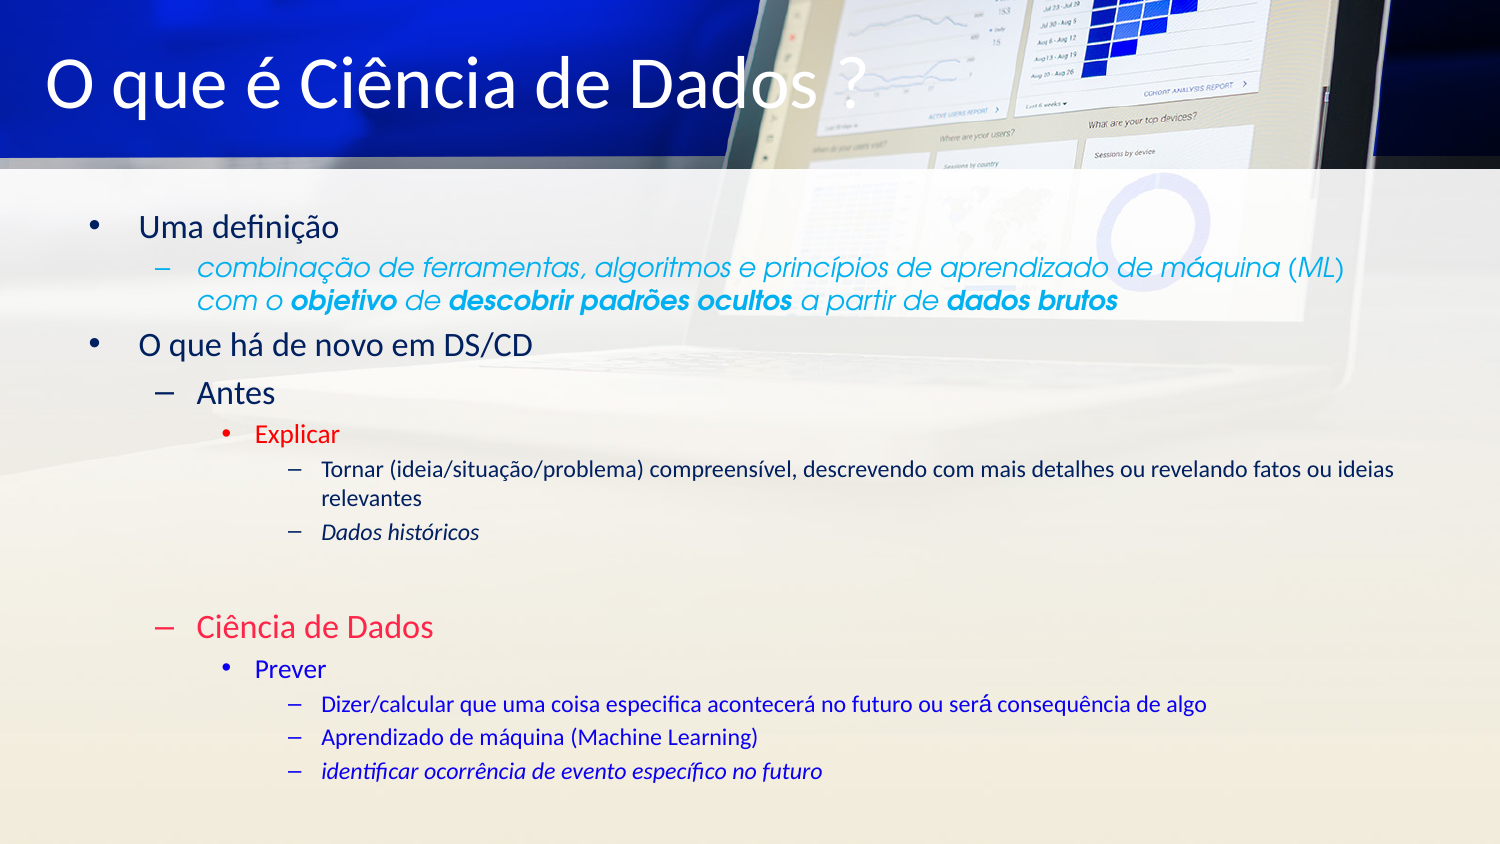

# O que é Ciência de Dados ?
Uma definição
combinação de ferramentas, algoritmos e princípios de aprendizado de máquina (ML) com o objetivo de descobrir padrões ocultos a partir de dados brutos
O que há de novo em DS/CD
Antes
Explicar
Tornar (ideia/situação/problema) compreensível, descrevendo com mais detalhes ou revelando fatos ou ideias relevantes
Dados históricos

Ciência de Dados
Prever
Dizer/calcular que uma coisa especifica acontecerá no futuro ou será́ consequência de algo
Aprendizado de máquina (Machine Learning)
identificar ocorrência de evento específico no futuro